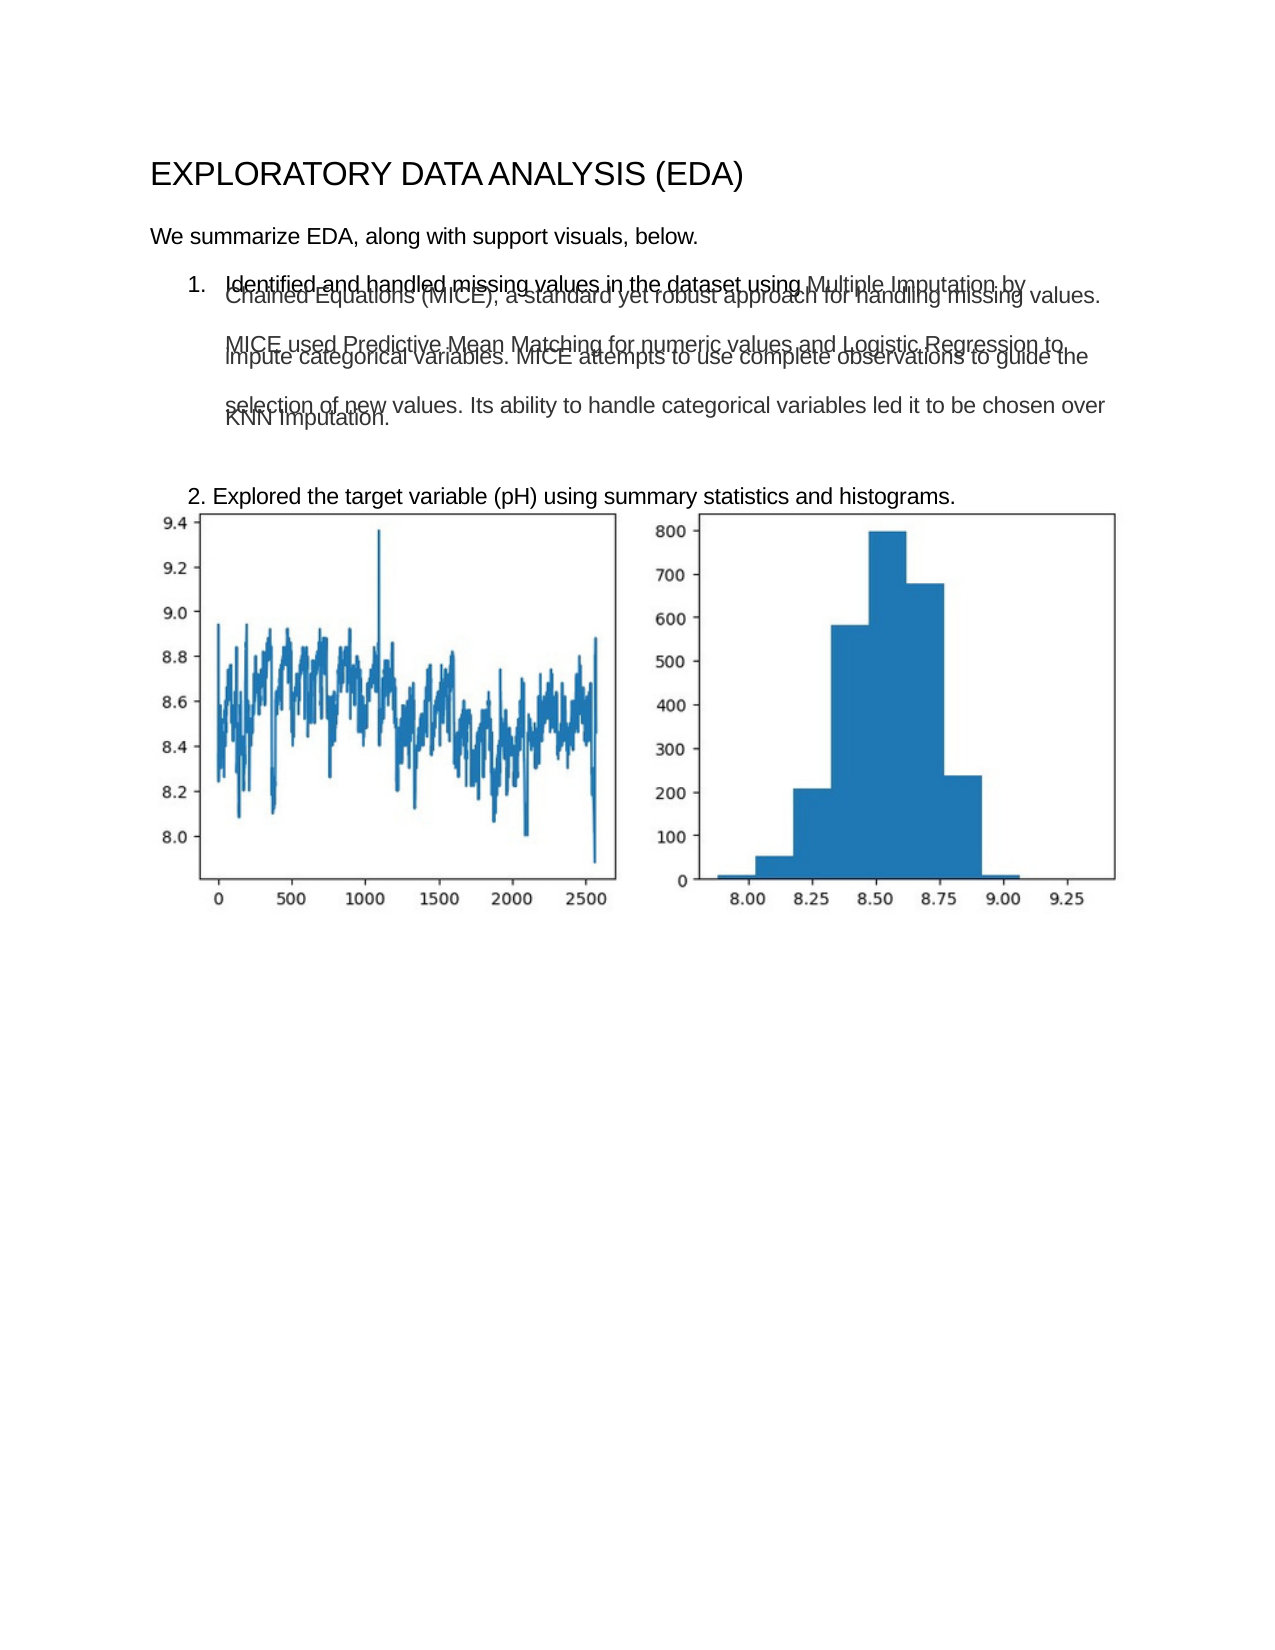

EXPLORATORY DATA ANALYSIS (EDA)
We summarize EDA, along with support visuals, below.
1.
Identified and handled missing values in the dataset using Multiple Imputation by
Chained Equations (MICE), a standard yet robust approach for handling missing values.
MICE used Predictive Mean Matching for numeric values and Logistic Regression to
impute categorical variables. MICE attempts to use complete observations to guide the
selection of new values. Its ability to handle categorical variables led it to be chosen over
KNN Imputation.
2. Explored the target variable (pH) using summary statistics and histograms.